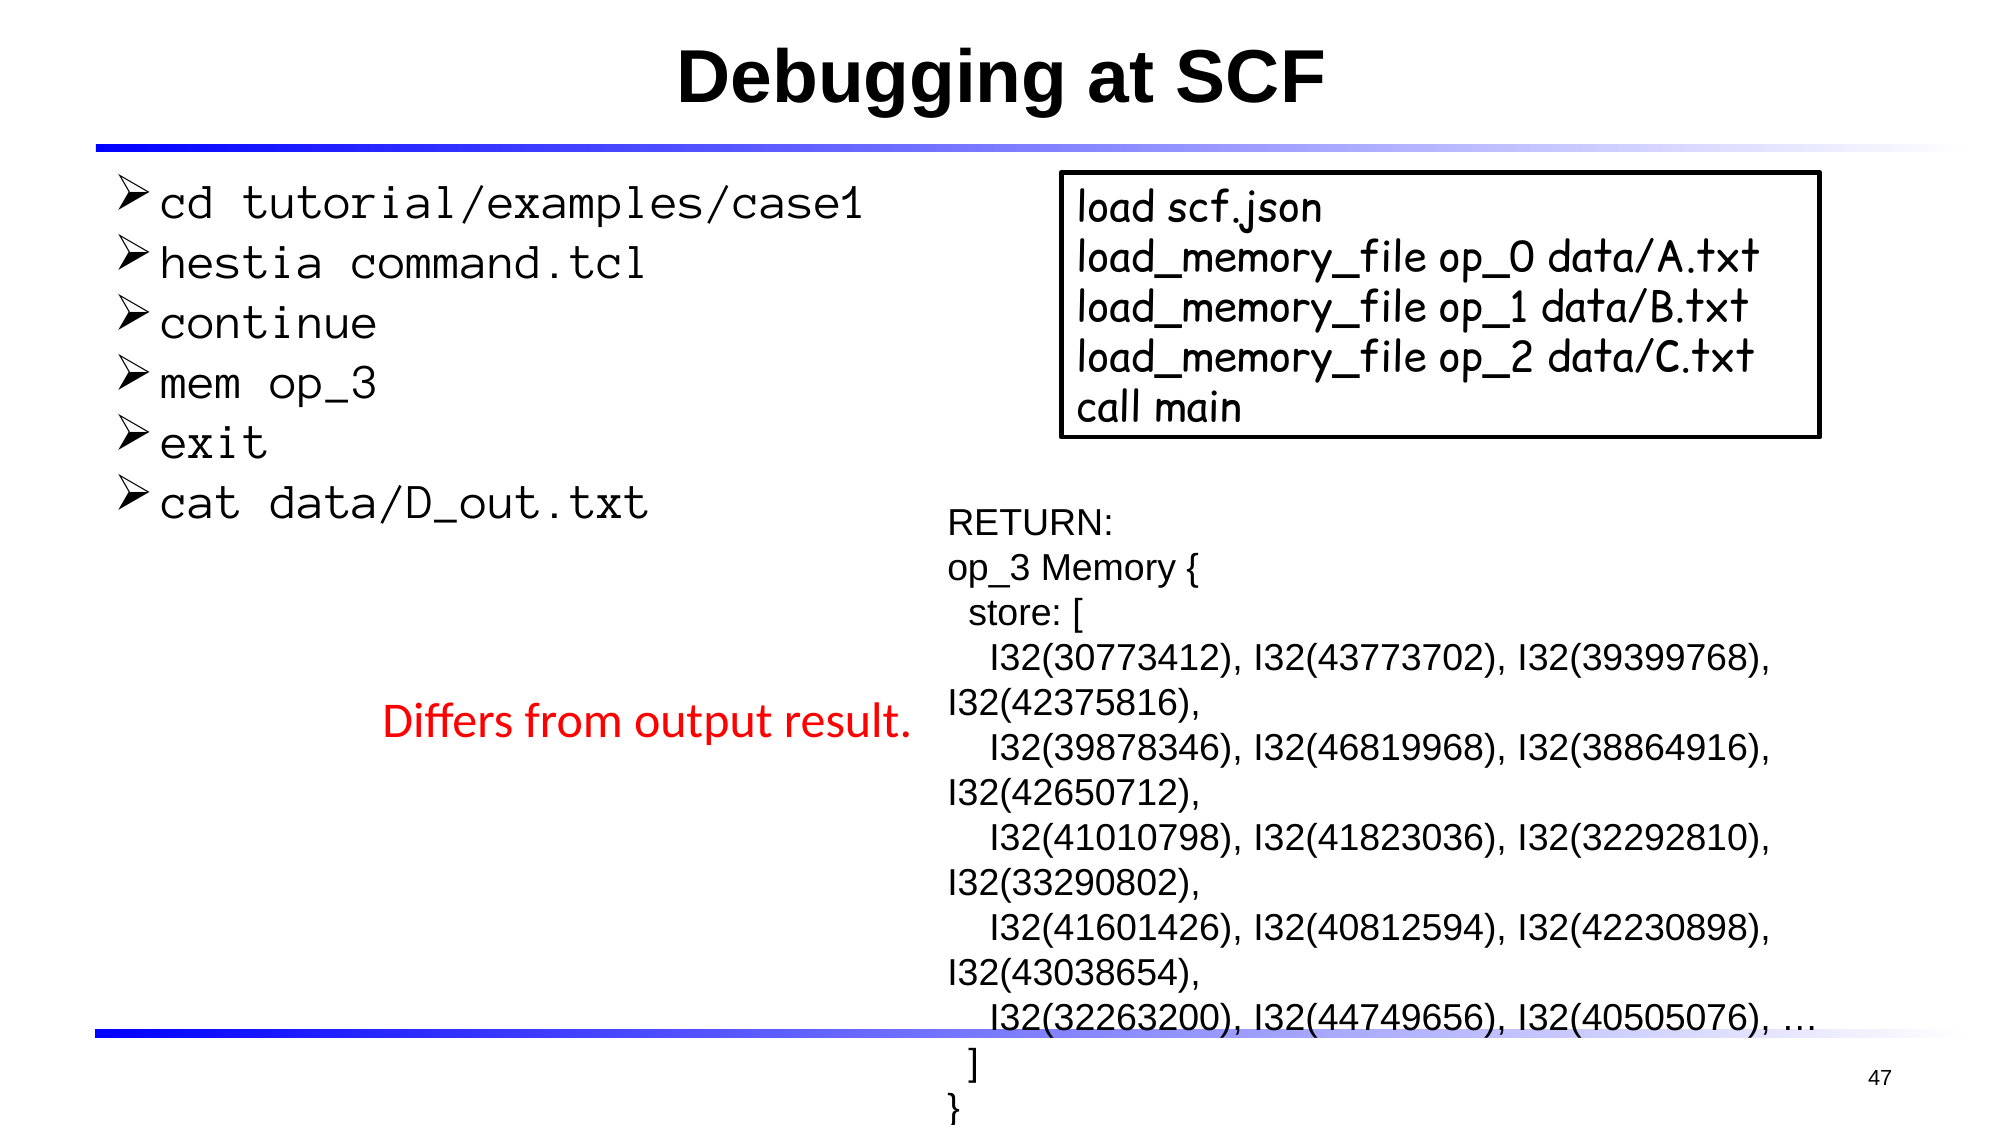

# Debugging at SCF
cd tutorial/examples/case1
hestia command.tcl
continue
mem op_3
exit
cat data/D_out.txt
load scf.json
load_memory_file op_0 data/A.txt
load_memory_file op_1 data/B.txt
load_memory_file op_2 data/C.txt
call main
RETURN:
op_3 Memory {
  store: [
    I32(30773412), I32(43773702), I32(39399768), I32(42375816),
    I32(39878346), I32(46819968), I32(38864916), I32(42650712),
    I32(41010798), I32(41823036), I32(32292810), I32(33290802),
    I32(41601426), I32(40812594), I32(42230898), I32(43038654),
    I32(32263200), I32(44749656), I32(40505076), …
  ]
}
Differs from output result.

47